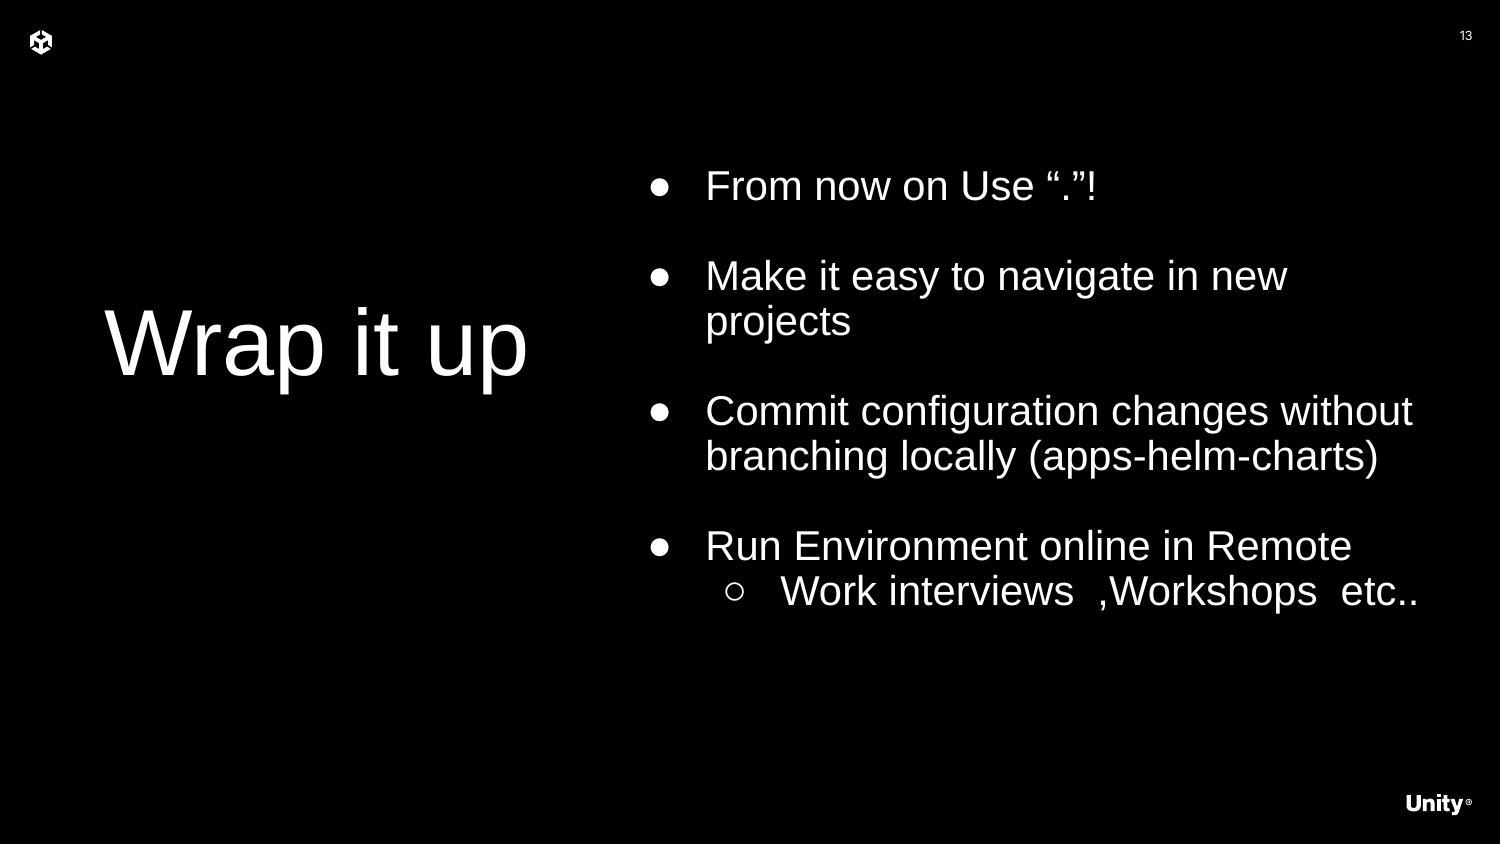

From now on Use “.”!

Make it easy to navigate in new projects

Commit configuration changes without branching locally (apps-helm-charts)

Run Environment online in Remote
Work interviews  ,Workshops  etc..

# Wrap it up